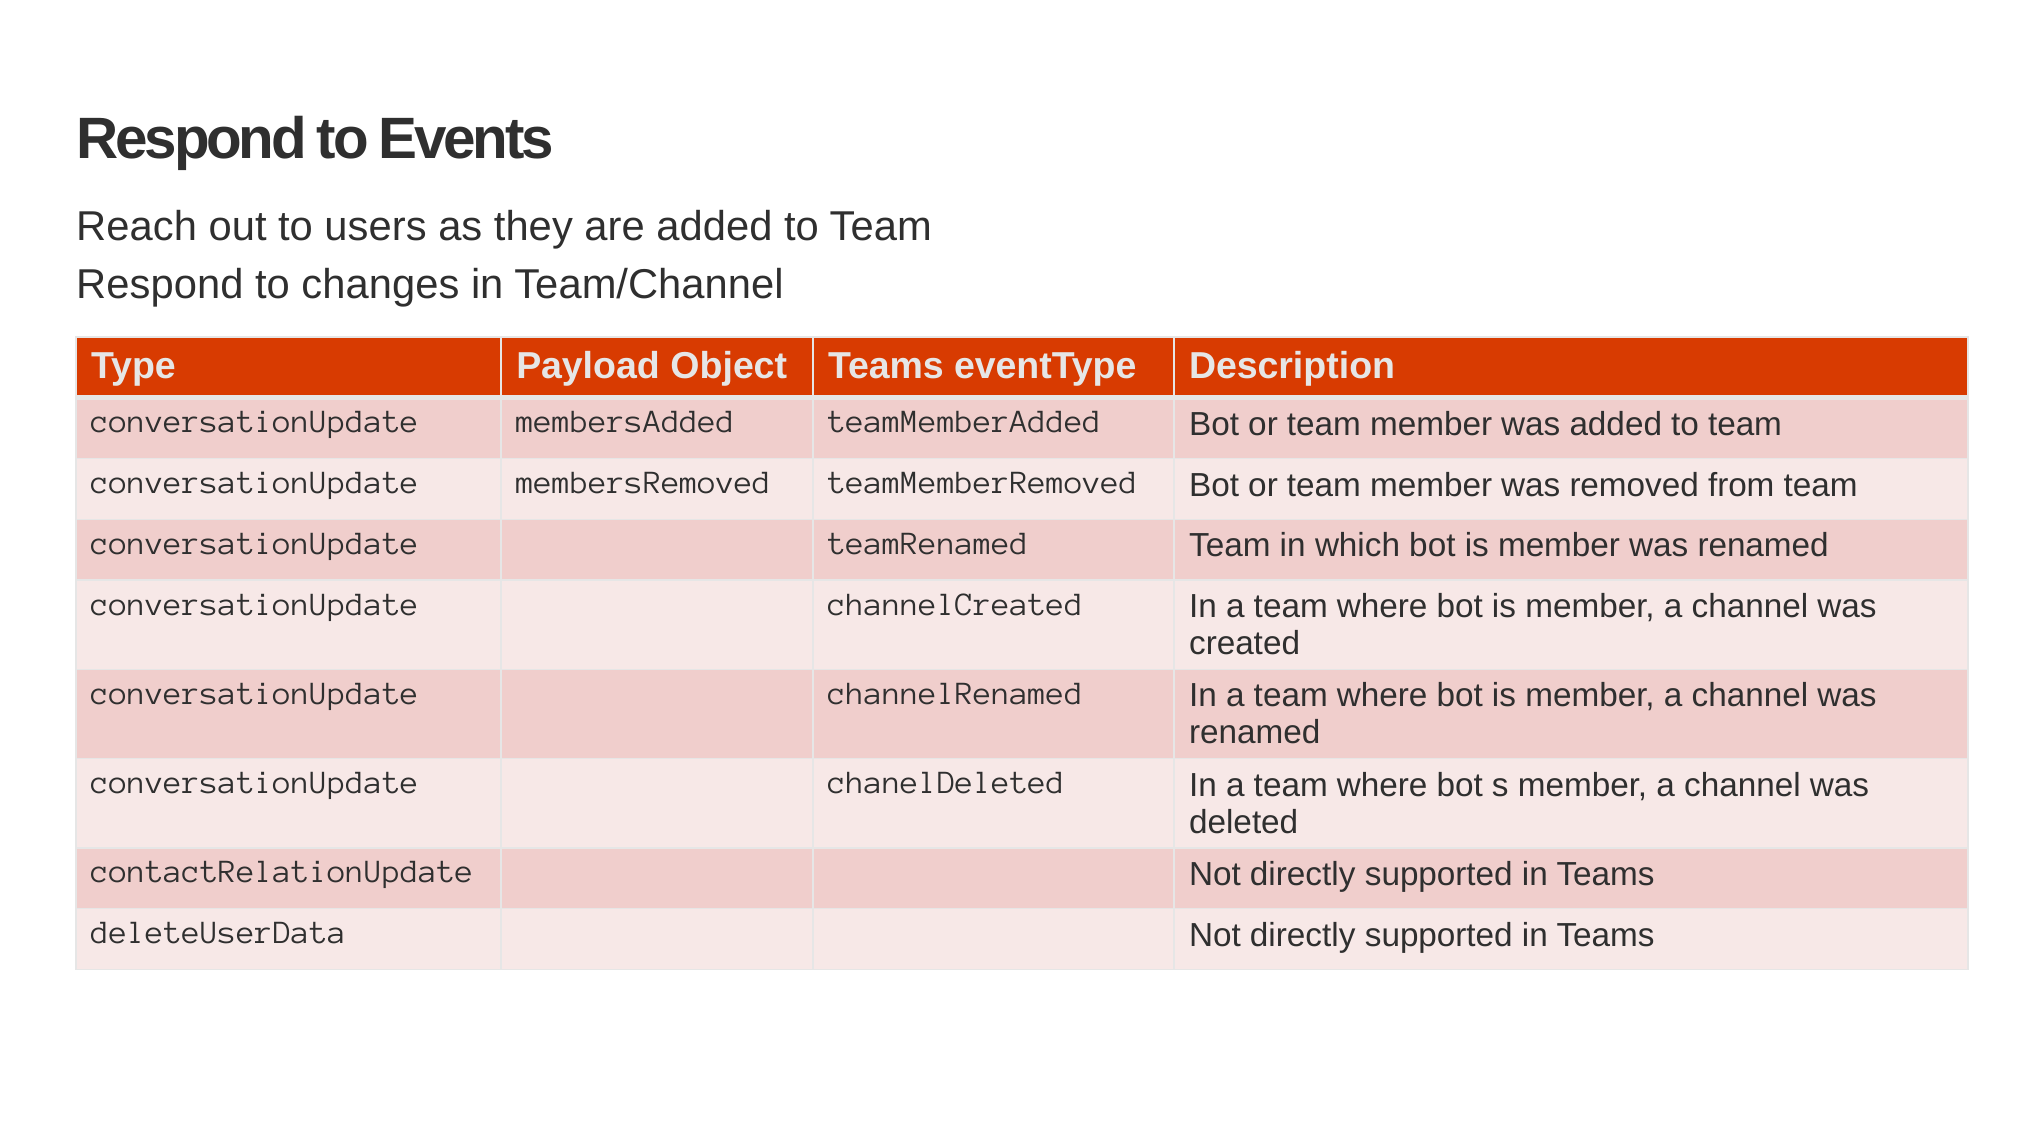

# Respond to Events
Reach out to users as they are added to Team
Respond to changes in Team/Channel
| Type | Payload Object | Teams eventType | Description |
| --- | --- | --- | --- |
| conversationUpdate | membersAdded | teamMemberAdded | Bot or team member was added to team |
| conversationUpdate | membersRemoved | teamMemberRemoved | Bot or team member was removed from team |
| conversationUpdate |  | teamRenamed | Team in which bot is member was renamed |
| conversationUpdate |  | channelCreated | In a team where bot is member, a channel was created |
| conversationUpdate |  | channelRenamed | In a team where bot is member, a channel was renamed |
| conversationUpdate |  | chanelDeleted | In a team where bot s member, a channel was deleted |
| contactRelationUpdate |  |  | Not directly supported in Teams |
| deleteUserData |  |  | Not directly supported in Teams |